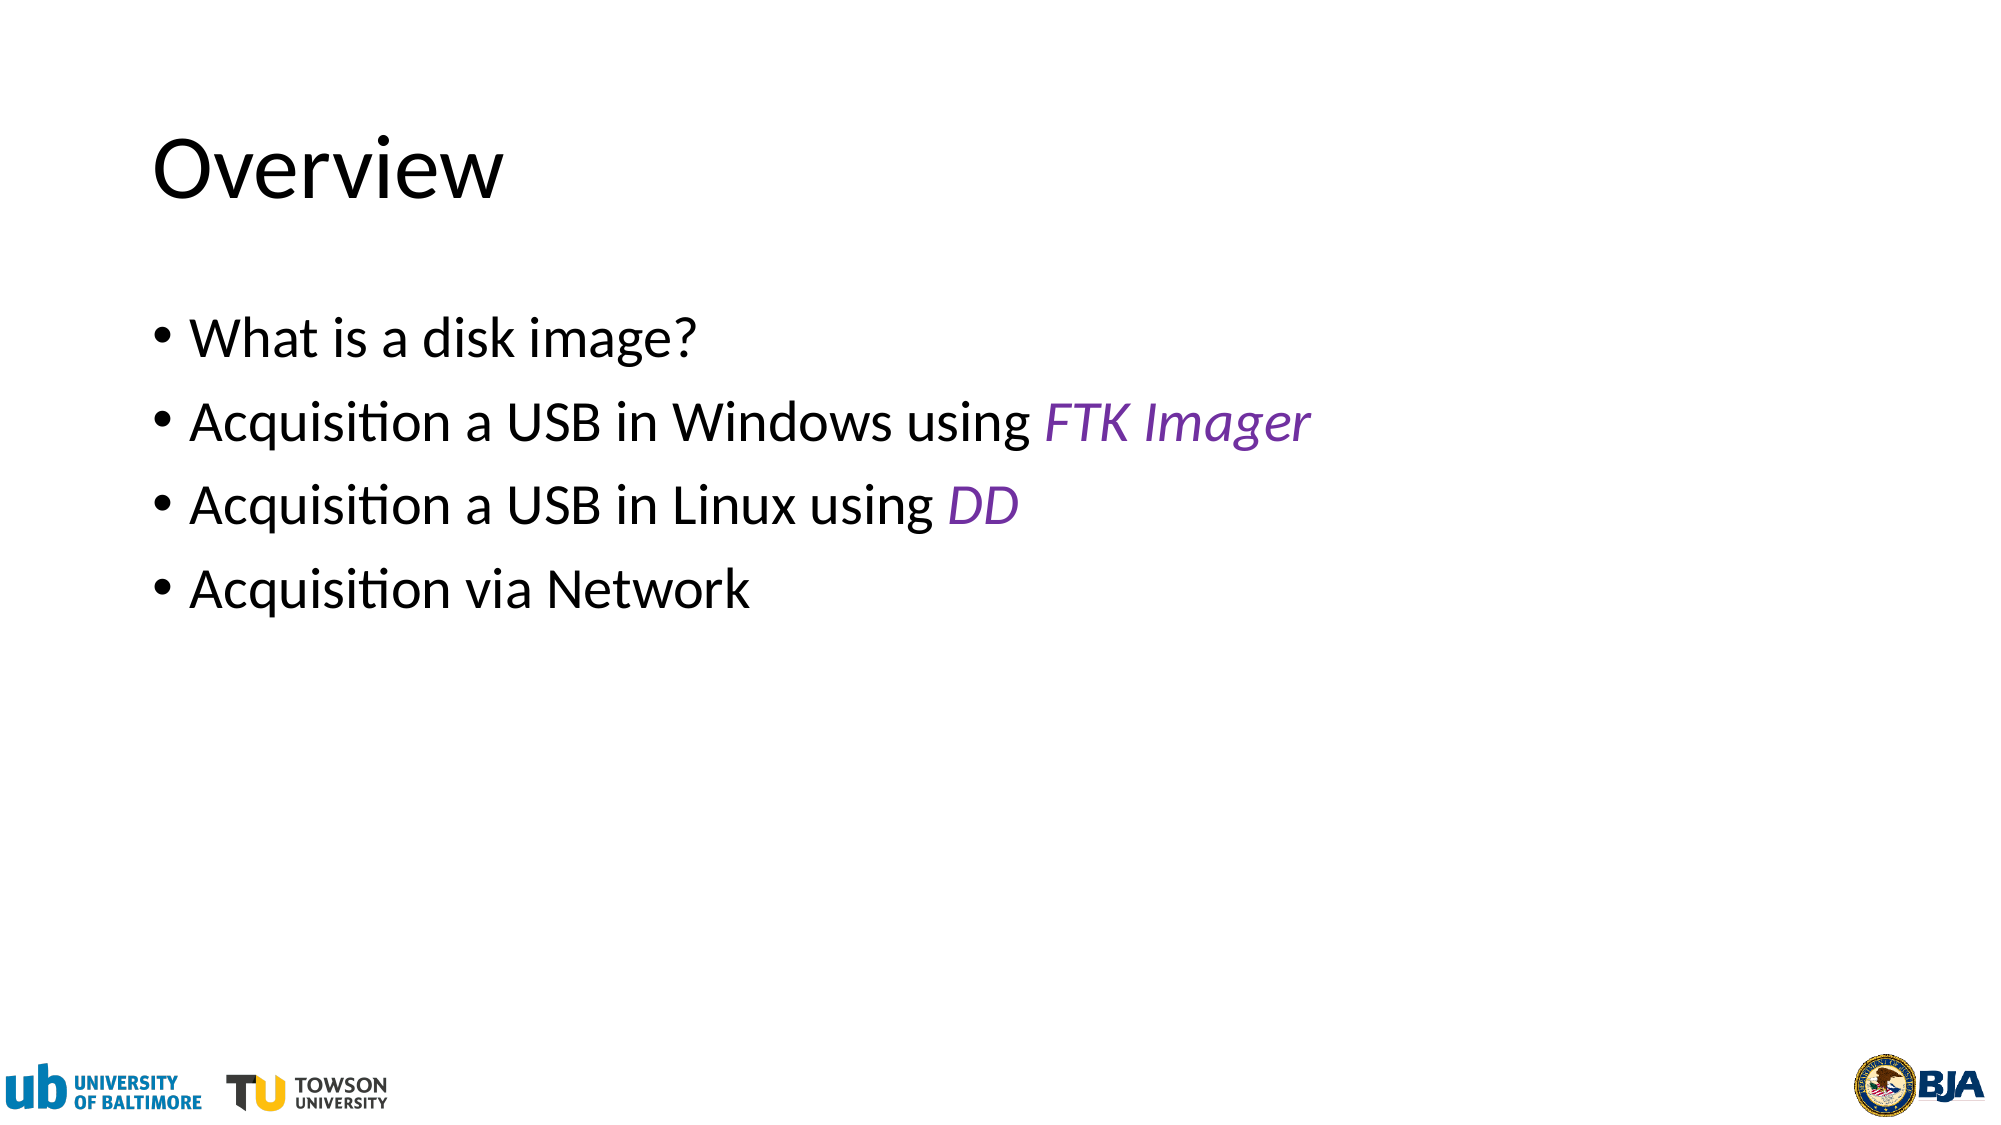

# Overview
What is a disk image?
Acquisition a USB in Windows using FTK Imager
Acquisition a USB in Linux using DD
Acquisition via Network